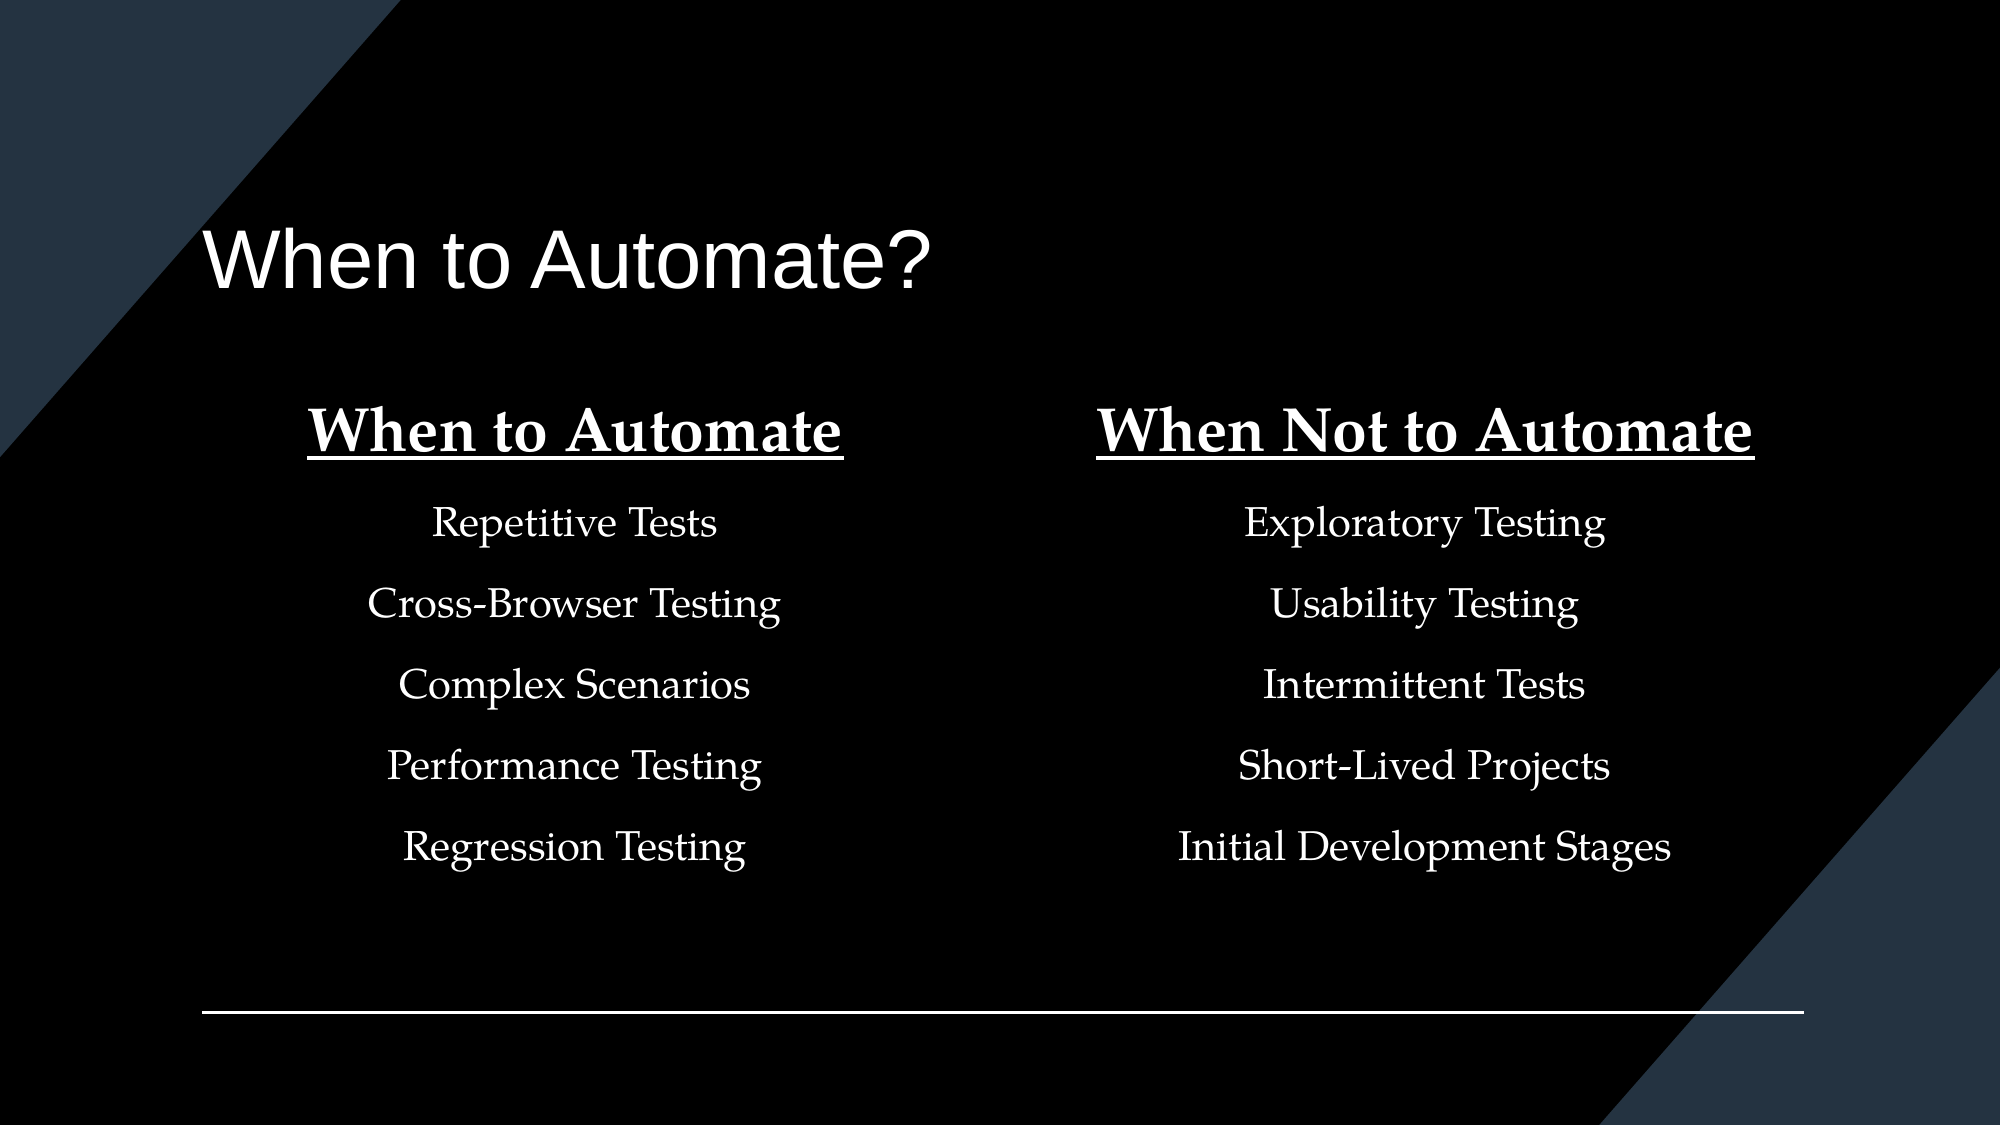

# When to Automate?
When to Automate
Repetitive Tests
Cross-Browser Testing
Complex Scenarios
Performance Testing
Regression Testing

When Not to Automate
Exploratory Testing
Usability Testing
Intermittent Tests
Short-Lived Projects
Initial Development Stages